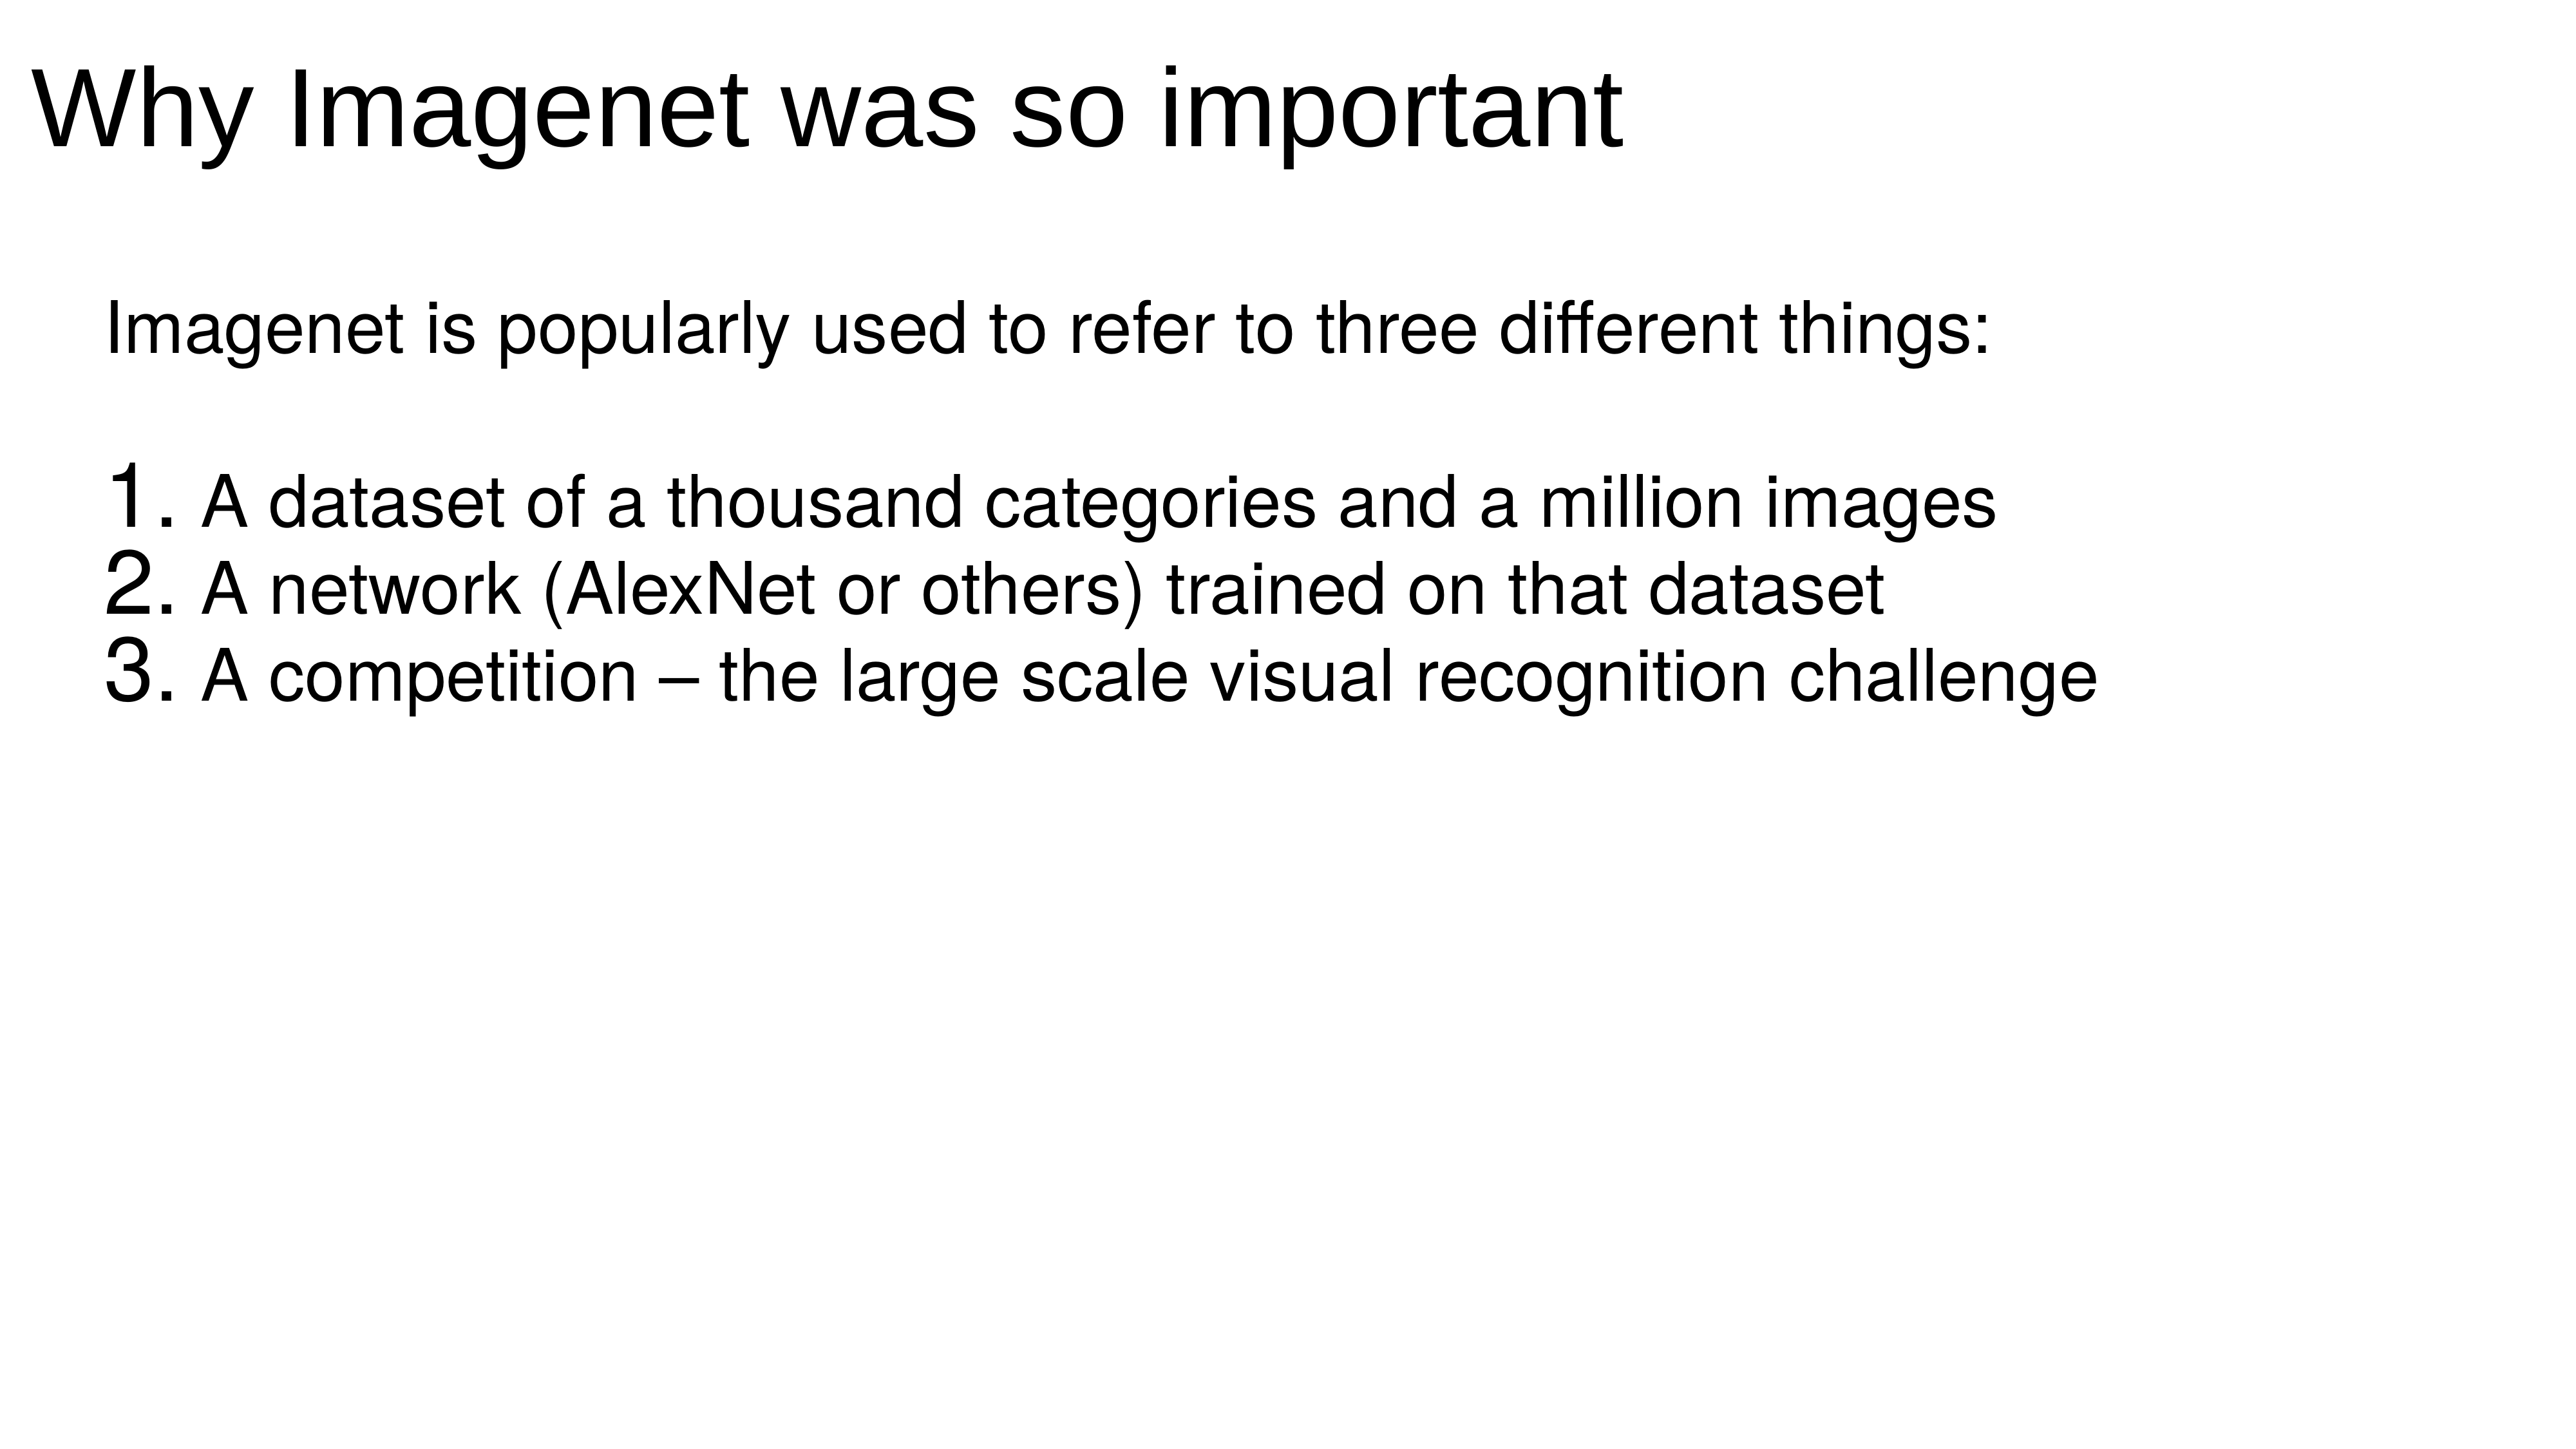

# Why Imagenet was so important
Imagenet is popularly used to refer to three different things:

A dataset of a thousand categories and a million images
A network (AlexNet or others) trained on that dataset
A competition – the large scale visual recognition challenge